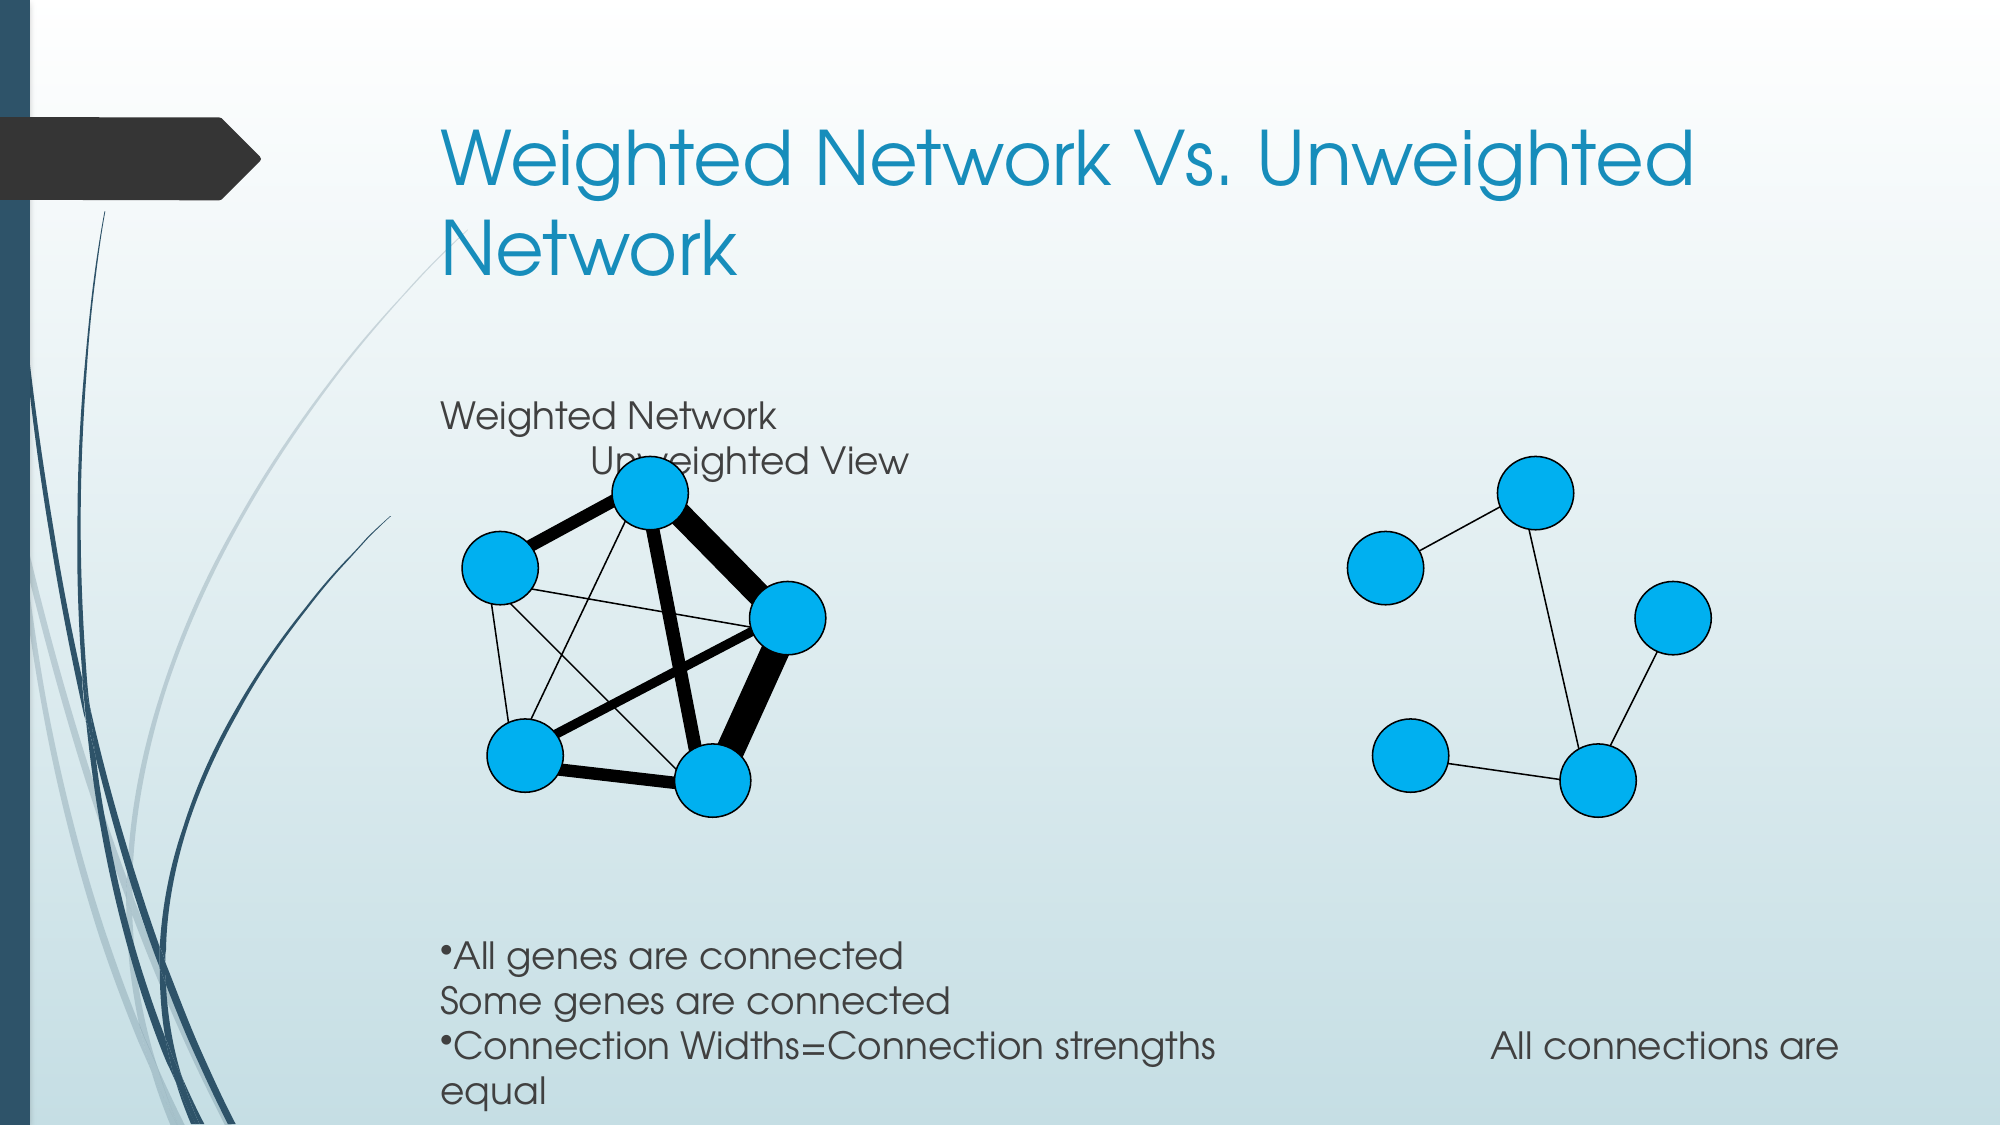

# Weighted Network Vs. Unweighted Network

Weighted Network								Unweighted View

All genes are connected						Some genes are connected
Connection Widths=Connection strengths		All connections are equal